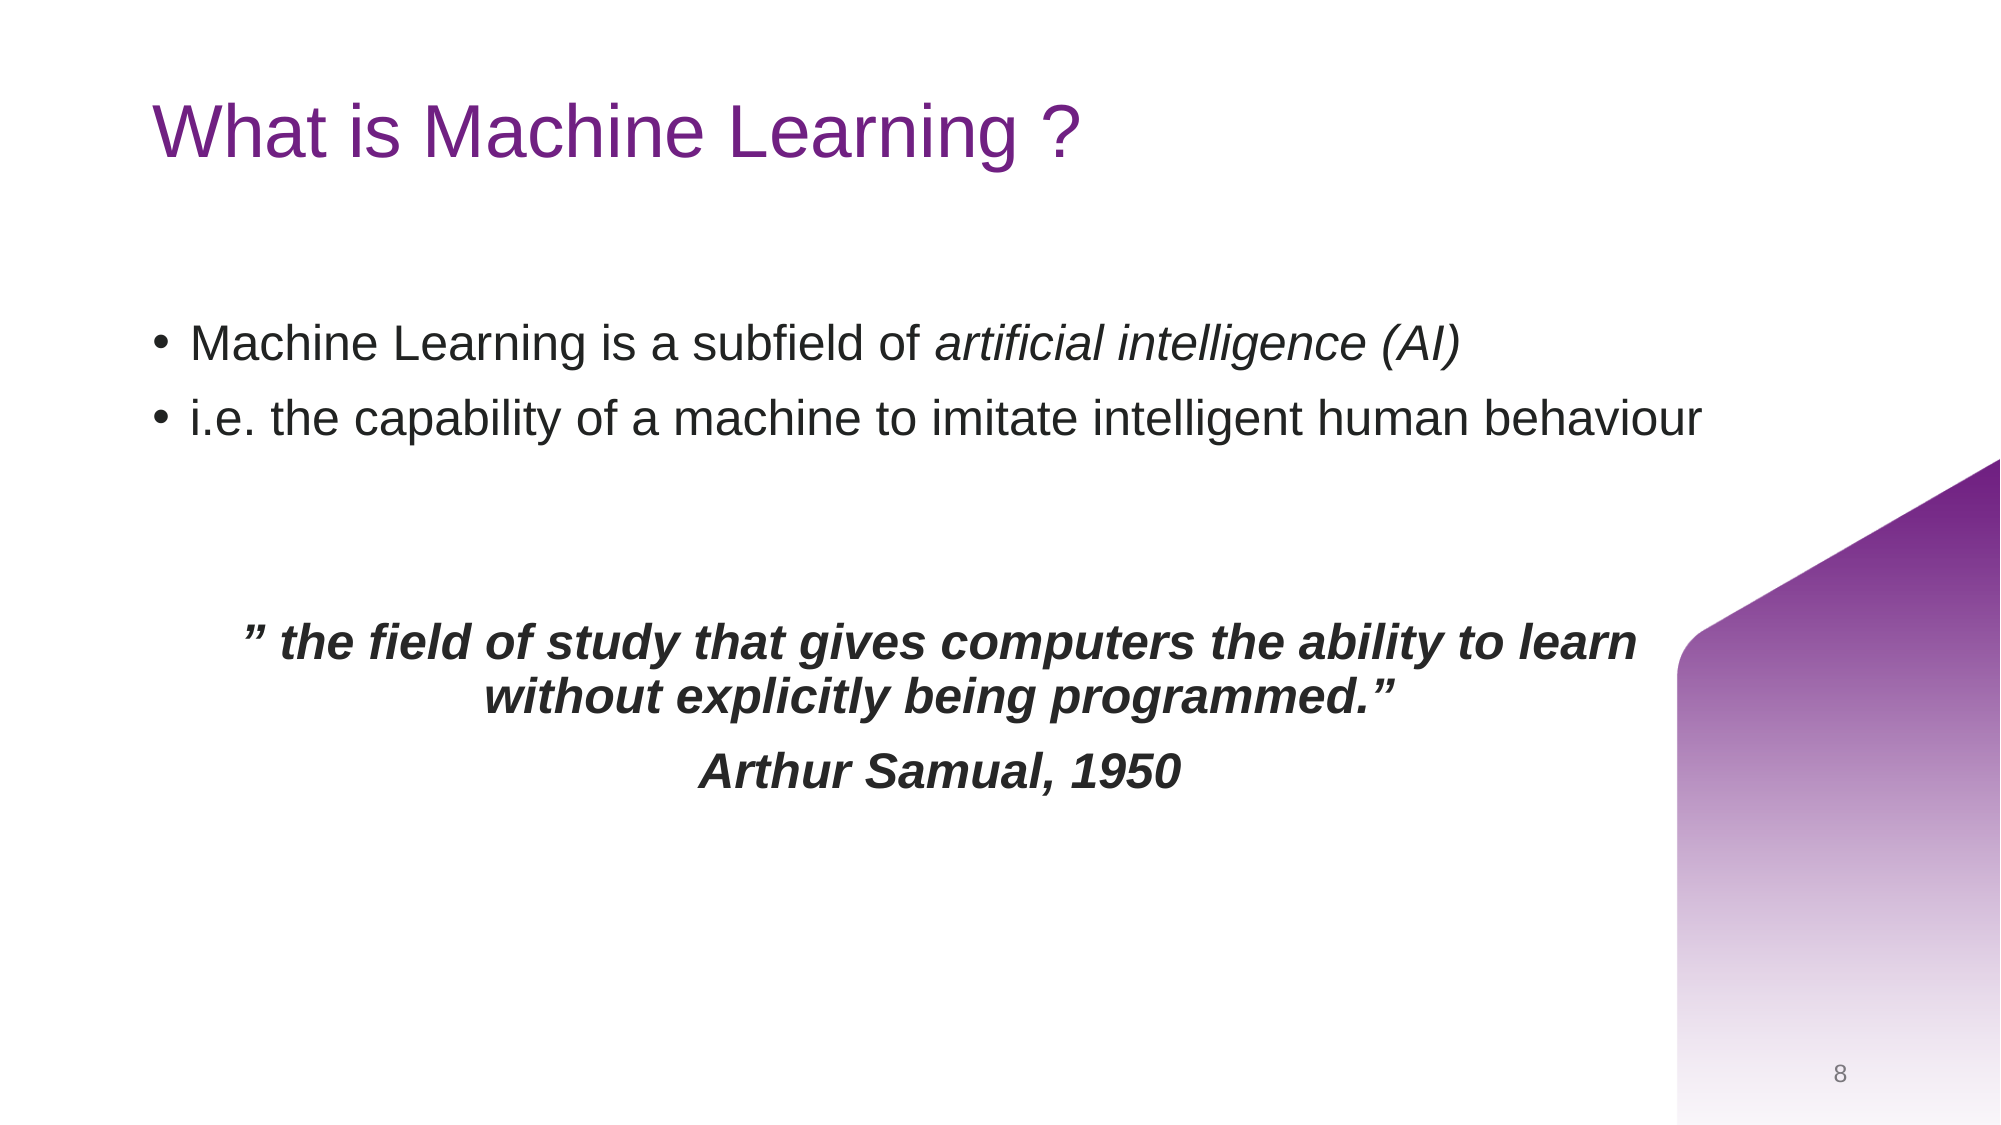

# What is Machine Learning ?

Machine Learning is a subfield of artificial intelligence (AI)
i.e. the capability of a machine to imitate intelligent human behaviour

” the field of study that gives computers the ability to learn without explicitly being programmed.”
Arthur Samual, 1950

8